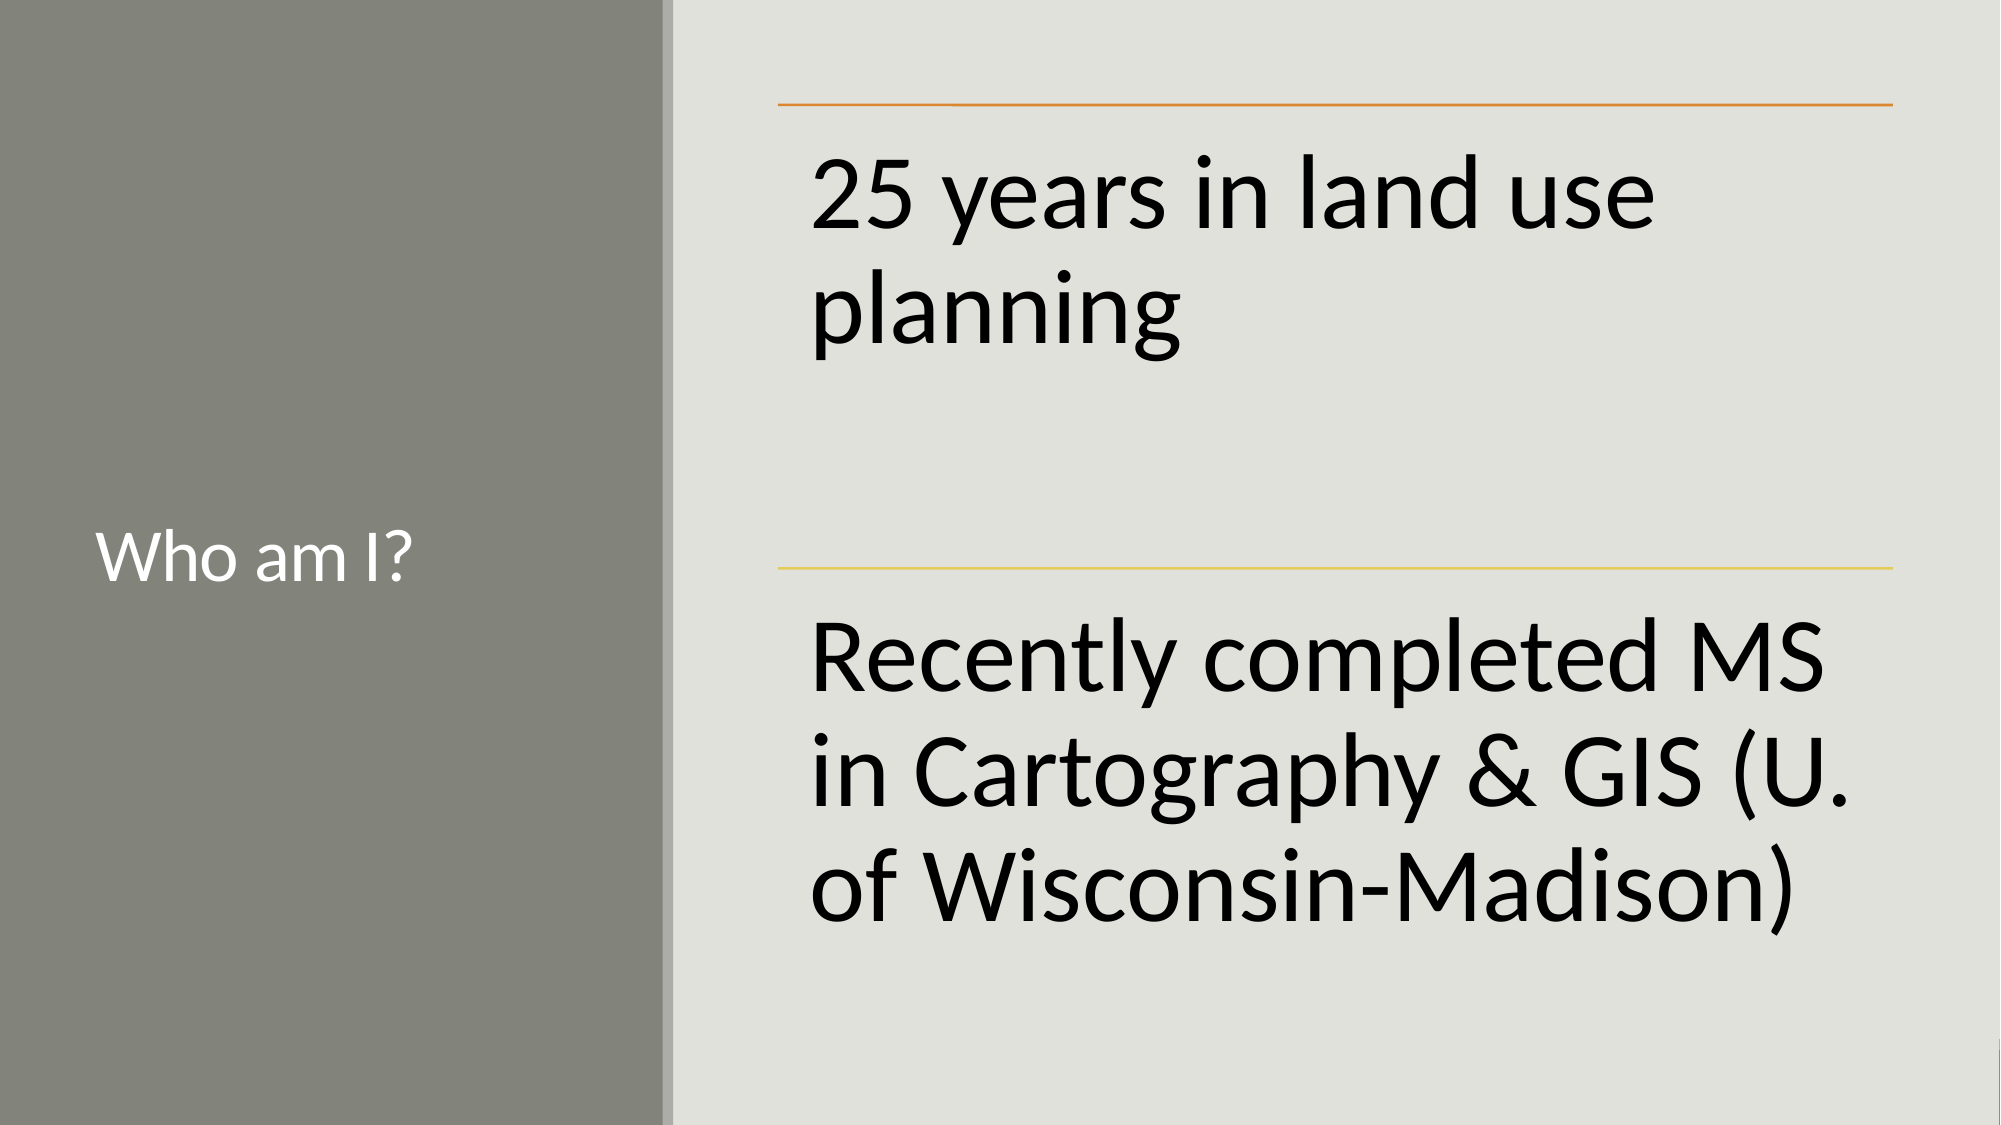

# Who am I?
25 years in land use planning
Recently completed MS in Cartography & GIS (U. of Wisconsin-Madison)